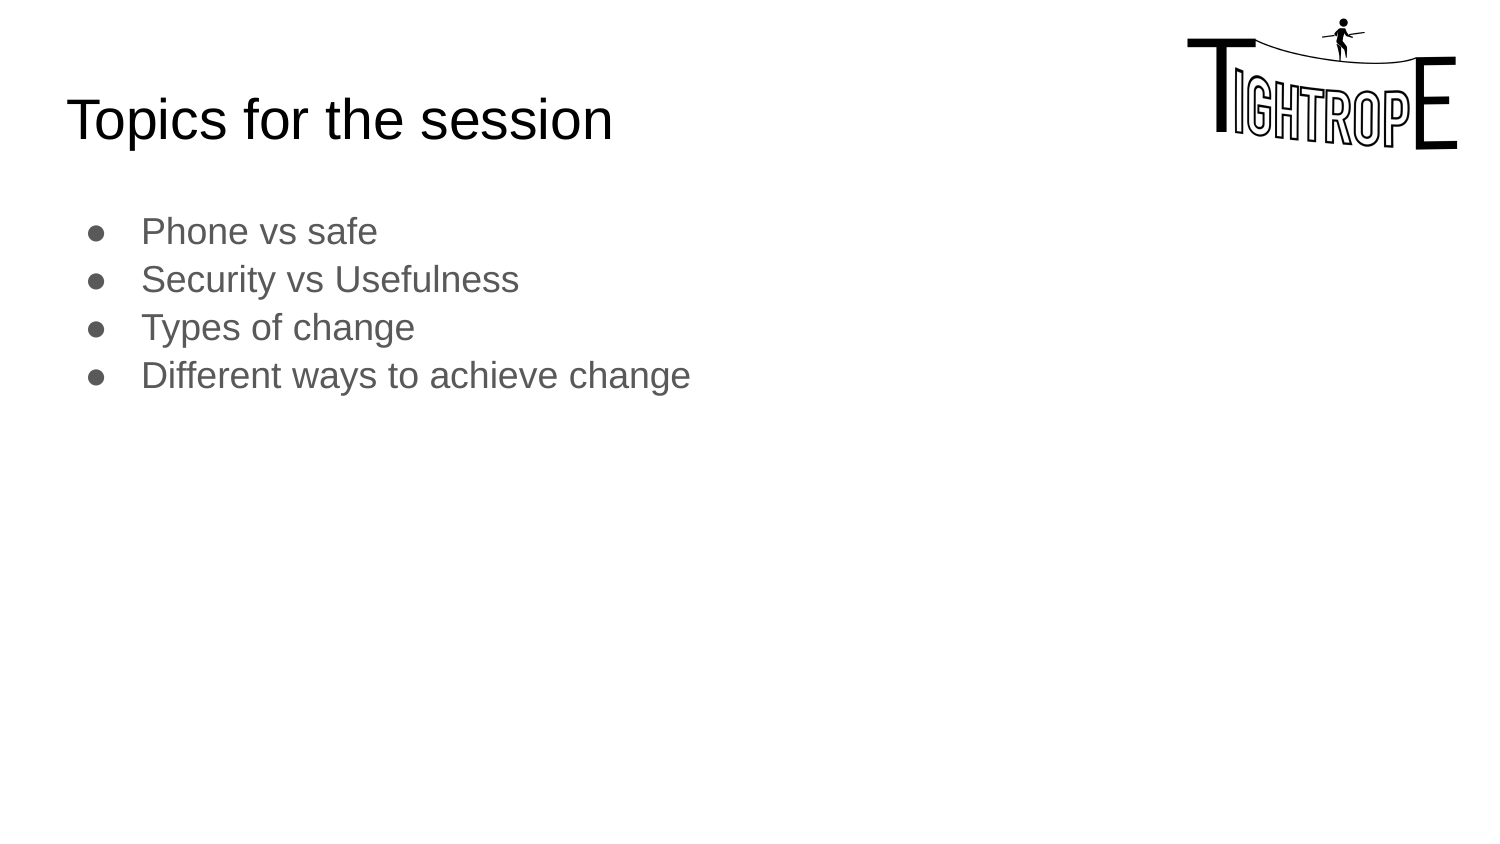

# Topics for the session
Phone vs safe
Security vs Usefulness
Types of change
Different ways to achieve change